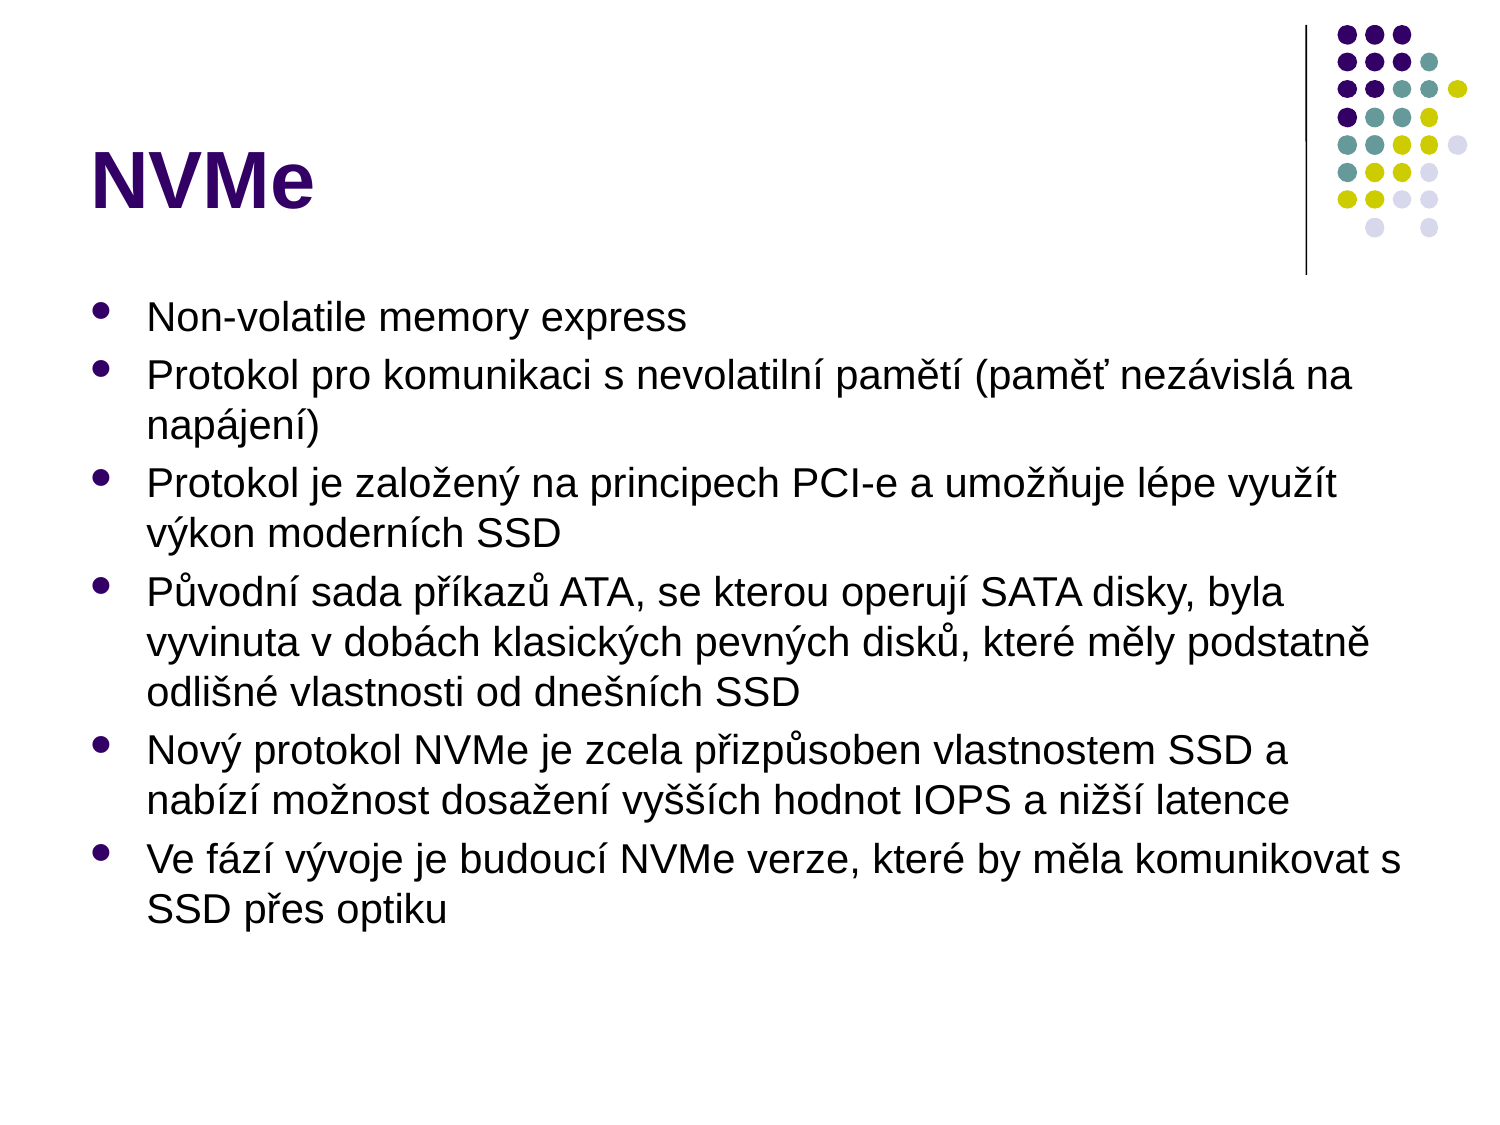

# NVMe
Non-volatile memory express
Protokol pro komunikaci s nevolatilní pamětí (paměť nezávislá na napájení)
Protokol je založený na principech PCI-e a umožňuje lépe využít výkon moderních SSD
Původní sada příkazů ATA, se kterou operují SATA disky, byla vyvinuta v dobách klasických pevných disků, které měly podstatně odlišné vlastnosti od dnešních SSD
Nový protokol NVMe je zcela přizpůsoben vlastnostem SSD a nabízí možnost dosažení vyšších hodnot IOPS a nižší latence
Ve fází vývoje je budoucí NVMe verze, které by měla komunikovat s SSD přes optiku